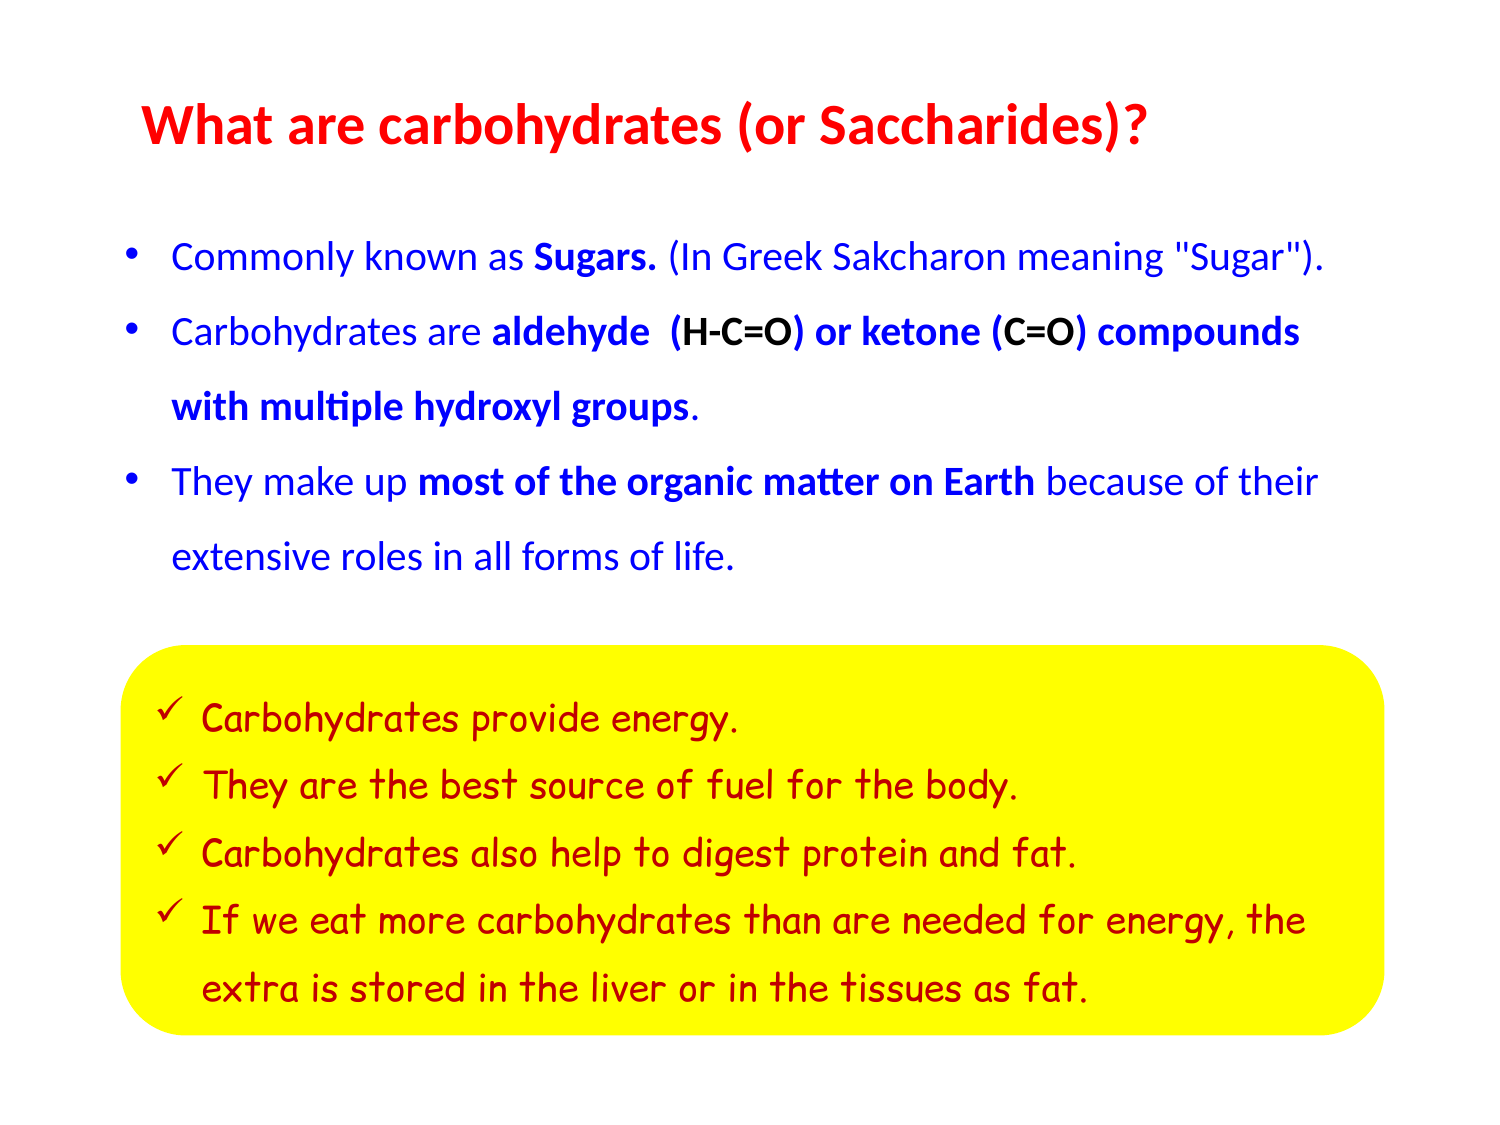

What are carbohydrates (or Saccharides)?
Commonly known as Sugars. (In Greek Sakcharon meaning "Sugar").
Carbohydrates are aldehyde  (H-C=O) or ketone (C=O) compounds with multiple hydroxyl groups.
They make up most of the organic matter on Earth because of their extensive roles in all forms of life.
Carbohydrates provide energy.
They are the best source of fuel for the body.
Carbohydrates also help to digest protein and fat.
If we eat more carbohydrates than are needed for energy, the extra is stored in the liver or in the tissues as fat.